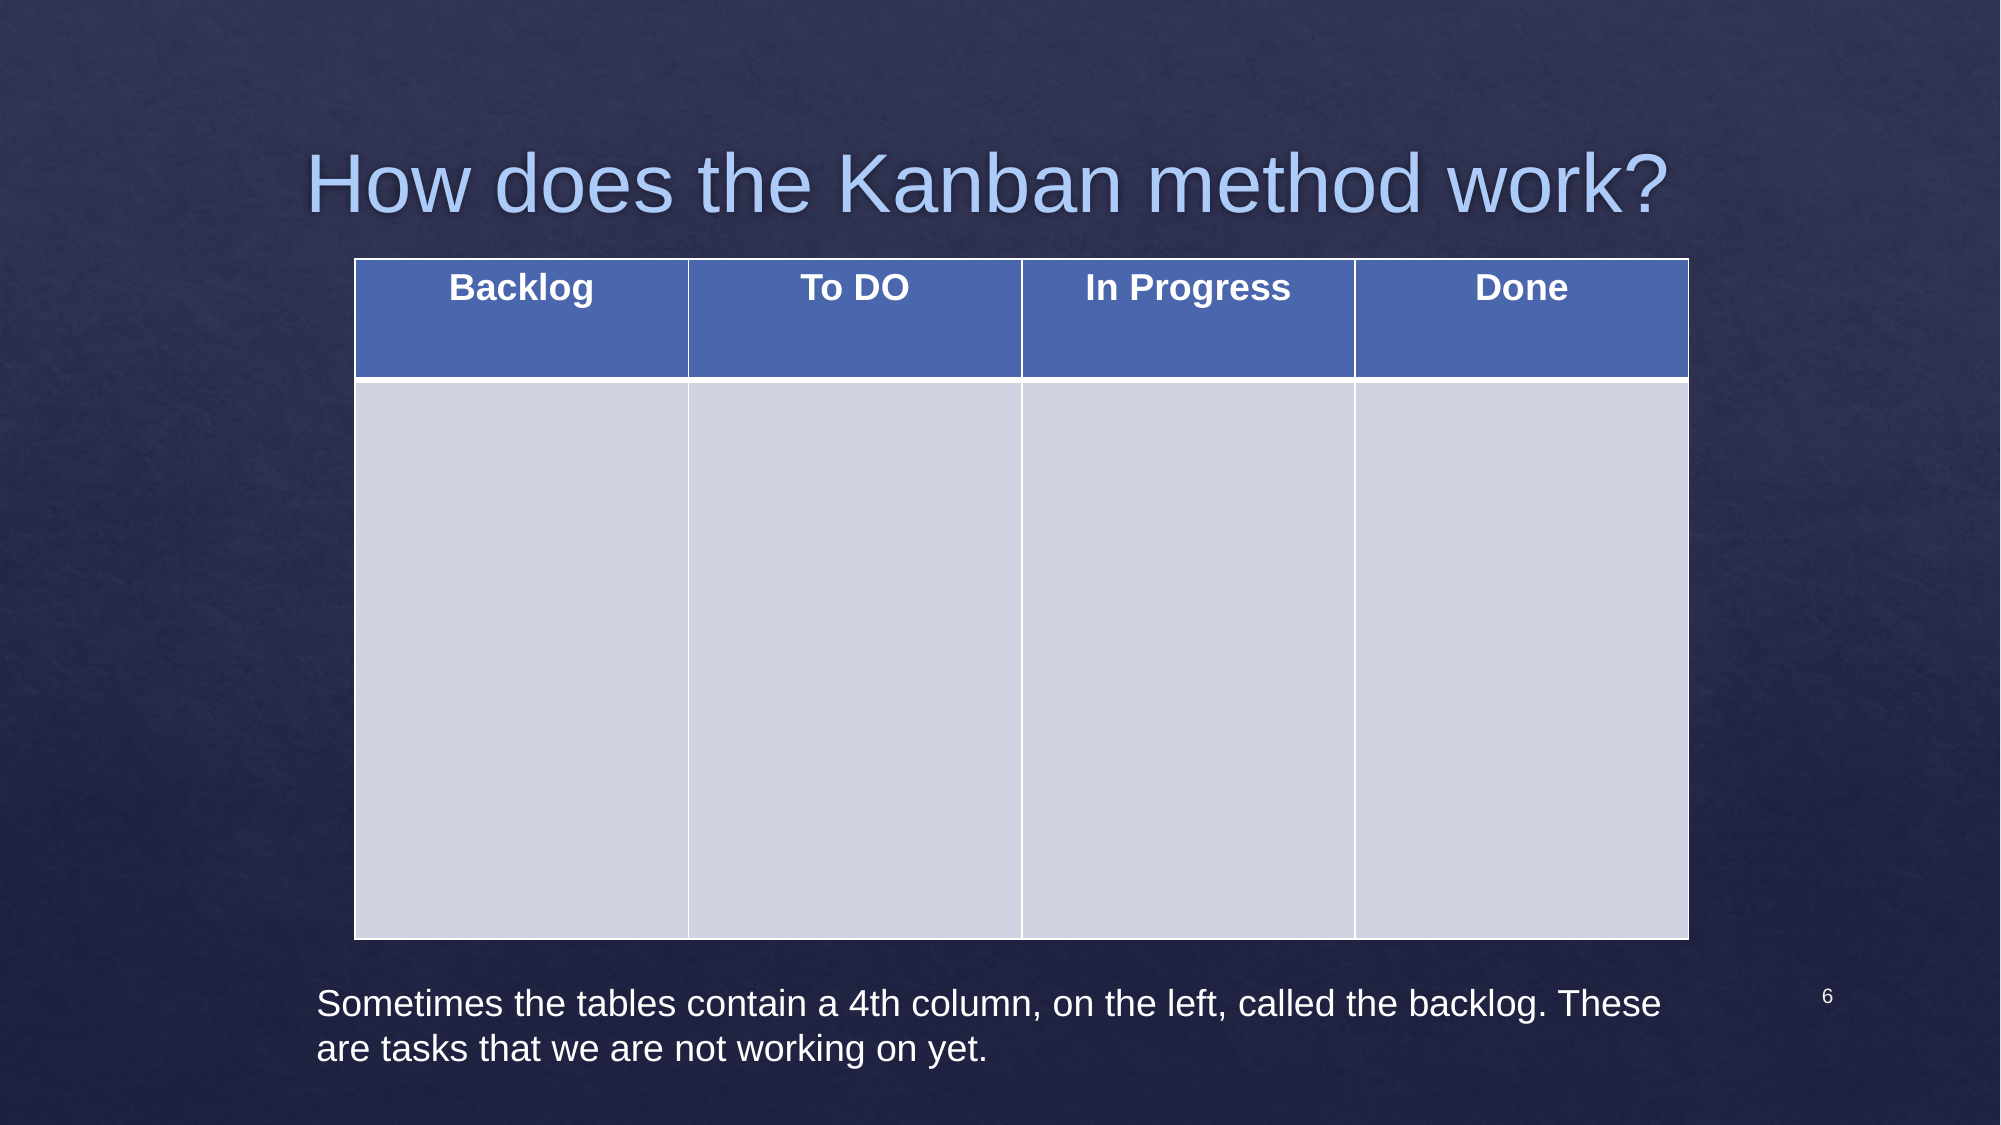

# How does the Kanban method work?
| Backlog | To DO | In Progress | Done |
| --- | --- | --- | --- |
|  |  |  |  |
6
Sometimes the tables contain a 4th column, on the left, called the backlog. These are tasks that we are not working on yet.